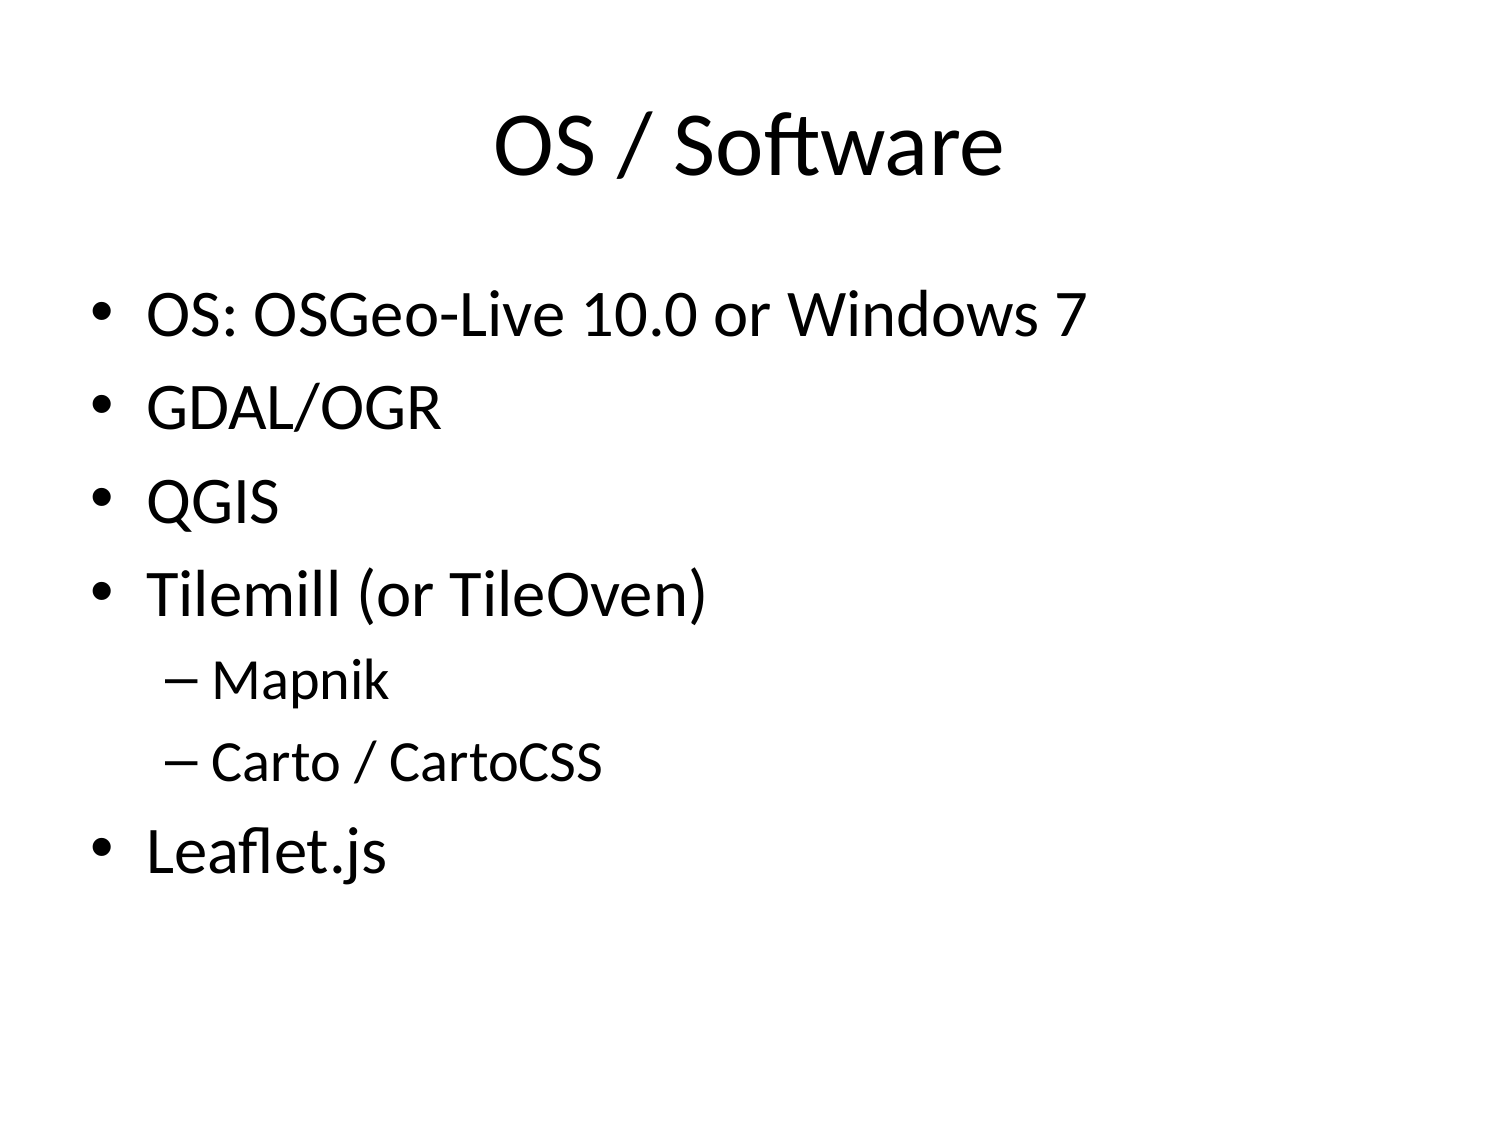

# OS / Software
OS: OSGeo-Live 10.0 or Windows 7
GDAL/OGR
QGIS
Tilemill (or TileOven)
Mapnik
Carto / CartoCSS
Leaflet.js